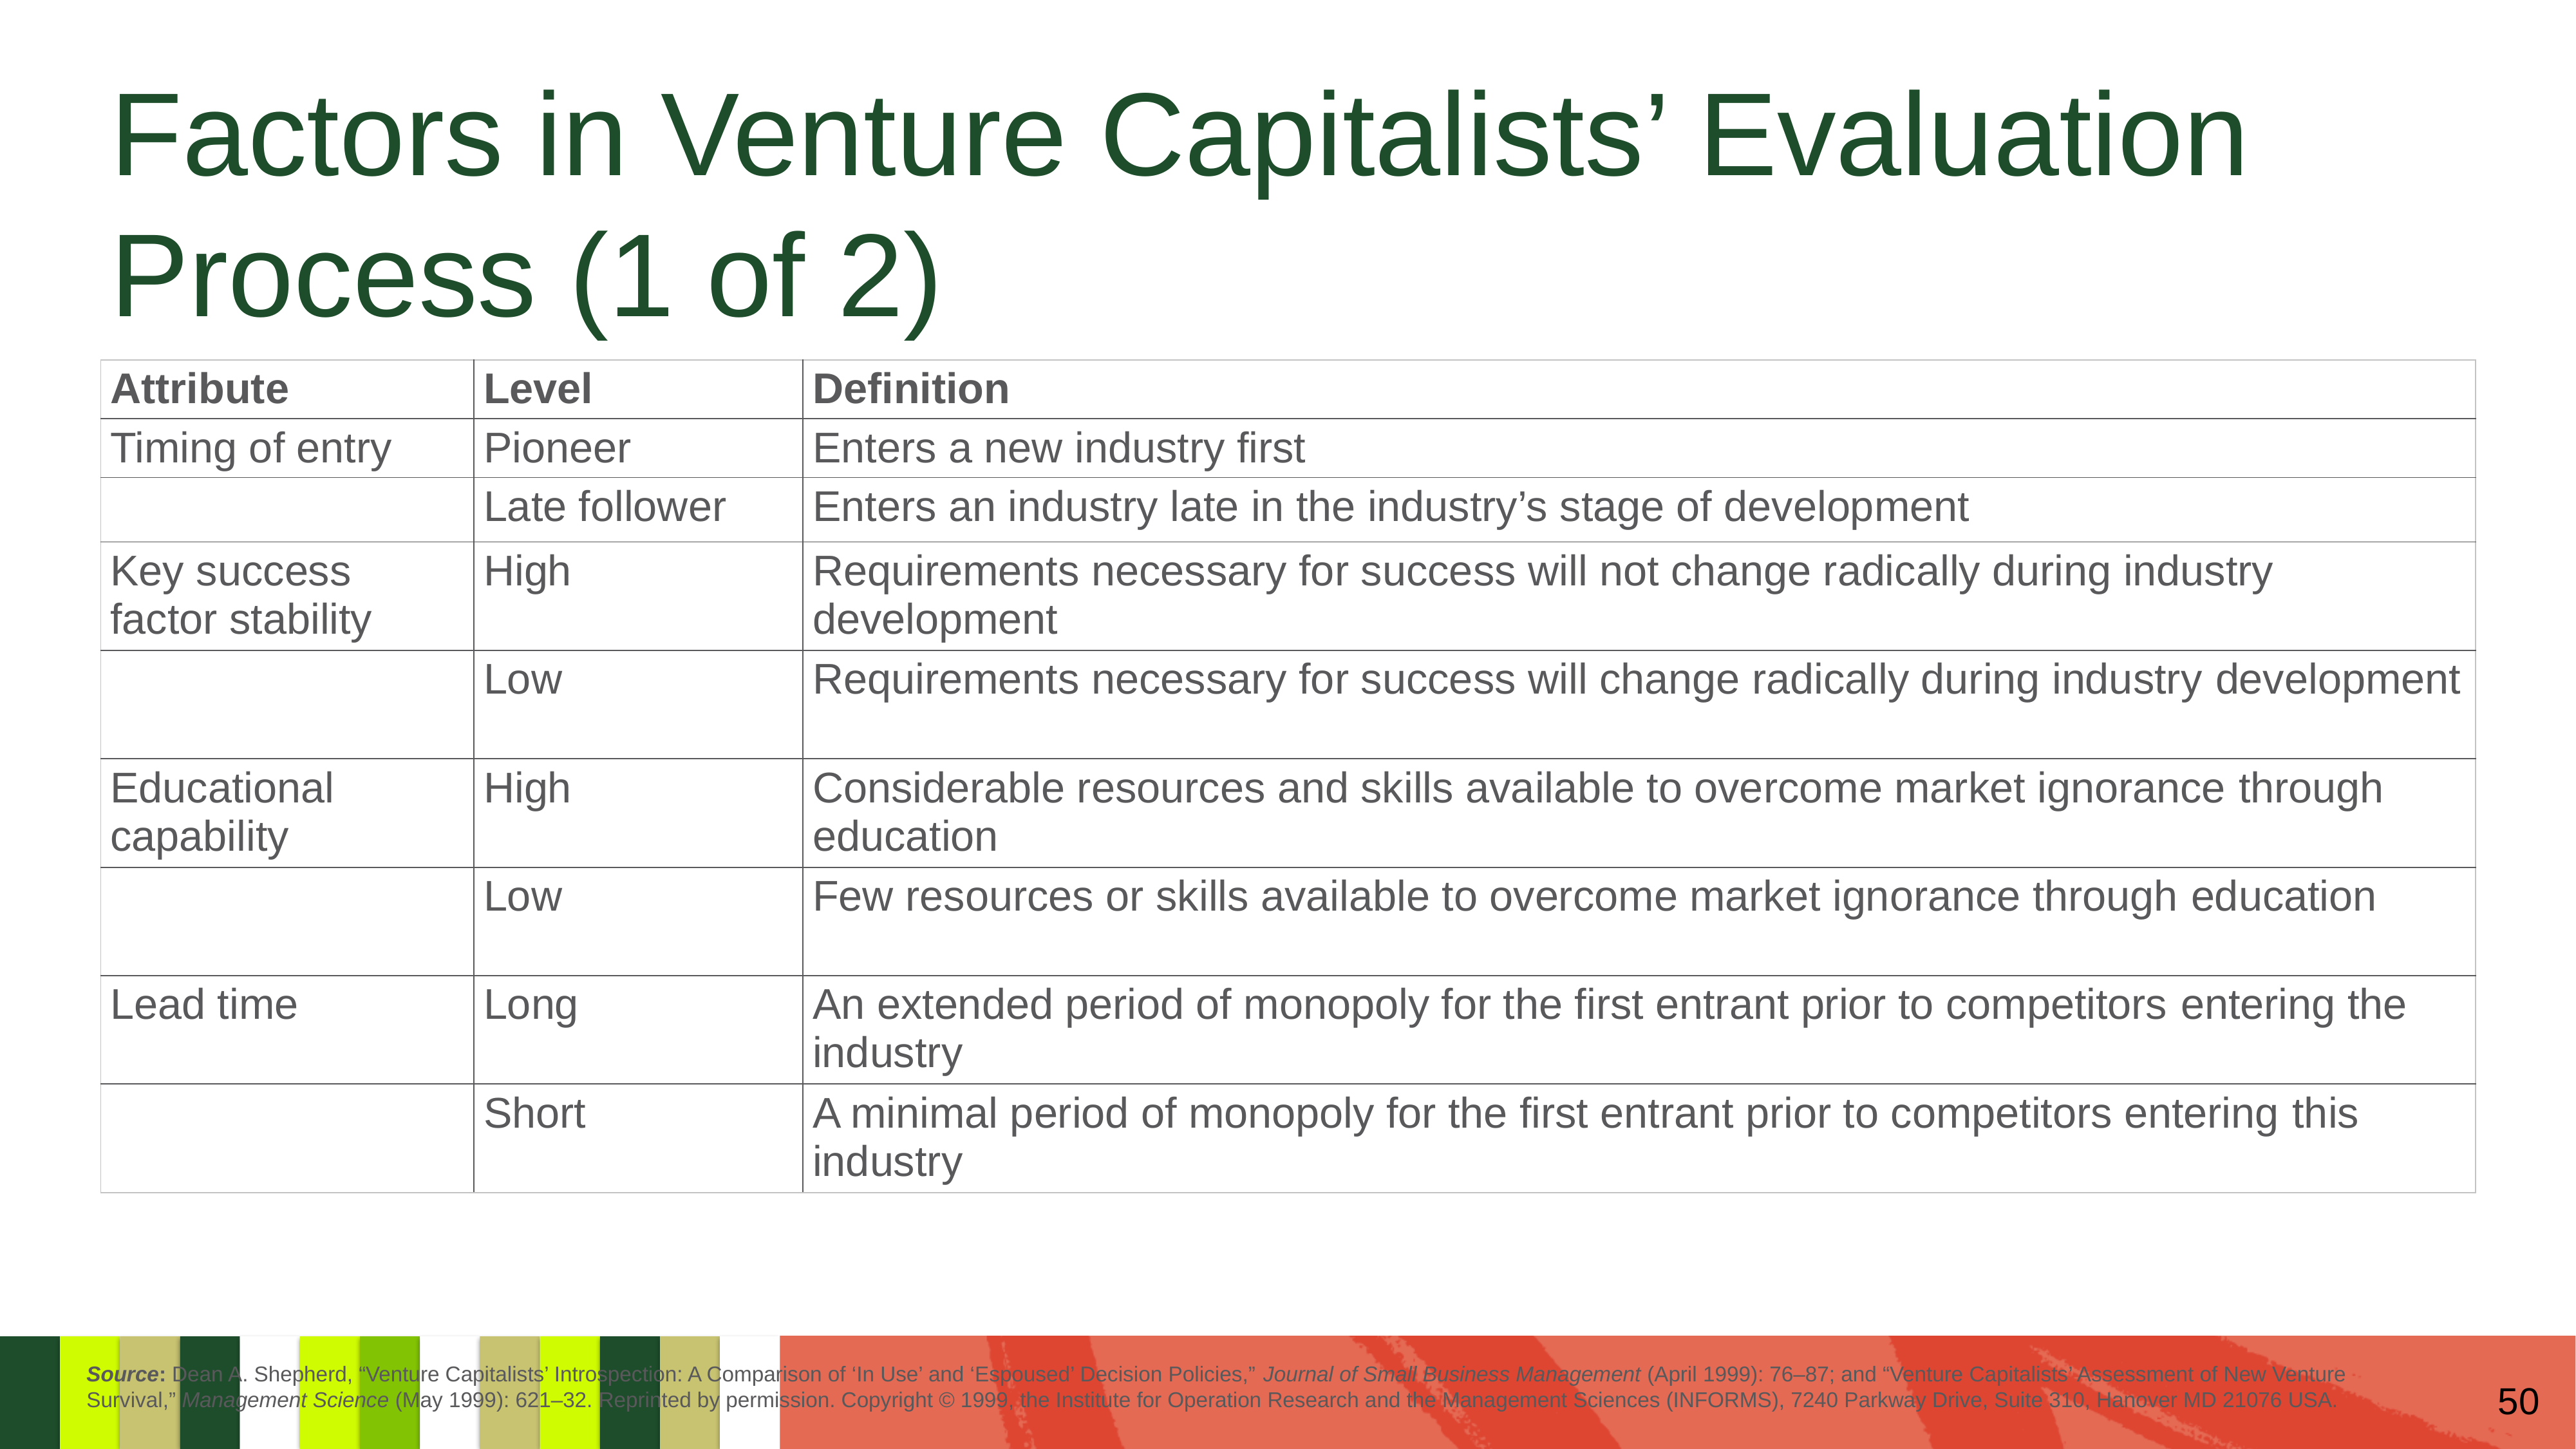

# Factors in Venture Capitalists’ Evaluation Process (1 of 2)
| Attribute | Level | Definition |
| --- | --- | --- |
| Timing of entry | Pioneer | Enters a new industry first |
|  | Late follower | Enters an industry late in the industry’s stage of development |
| Key success factor stability | High | Requirements necessary for success will not change radically during industry development |
|  | Low | Requirements necessary for success will change radically during industry development |
| Educational capability | High | Considerable resources and skills available to overcome market ignorance through education |
|  | Low | Few resources or skills available to overcome market ignorance through education |
| Lead time | Long | An extended period of monopoly for the first entrant prior to competitors entering the industry |
|  | Short | A minimal period of monopoly for the first entrant prior to competitors entering this industry |
Source: Dean A. Shepherd, “Venture Capitalists’ Introspection: A Comparison of ‘In Use’ and ‘Espoused’ Decision Policies,” Journal of Small Business Management (April 1999): 76–87; and “Venture Capitalists’ Assessment of New Venture Survival,” Management Science (May 1999): 621–32. Reprinted by permission. Copyright © 1999, the Institute for Operation Research and the Management Sciences (INFORMS), 7240 Parkway Drive, Suite 310, Hanover MD 21076 USA.
50